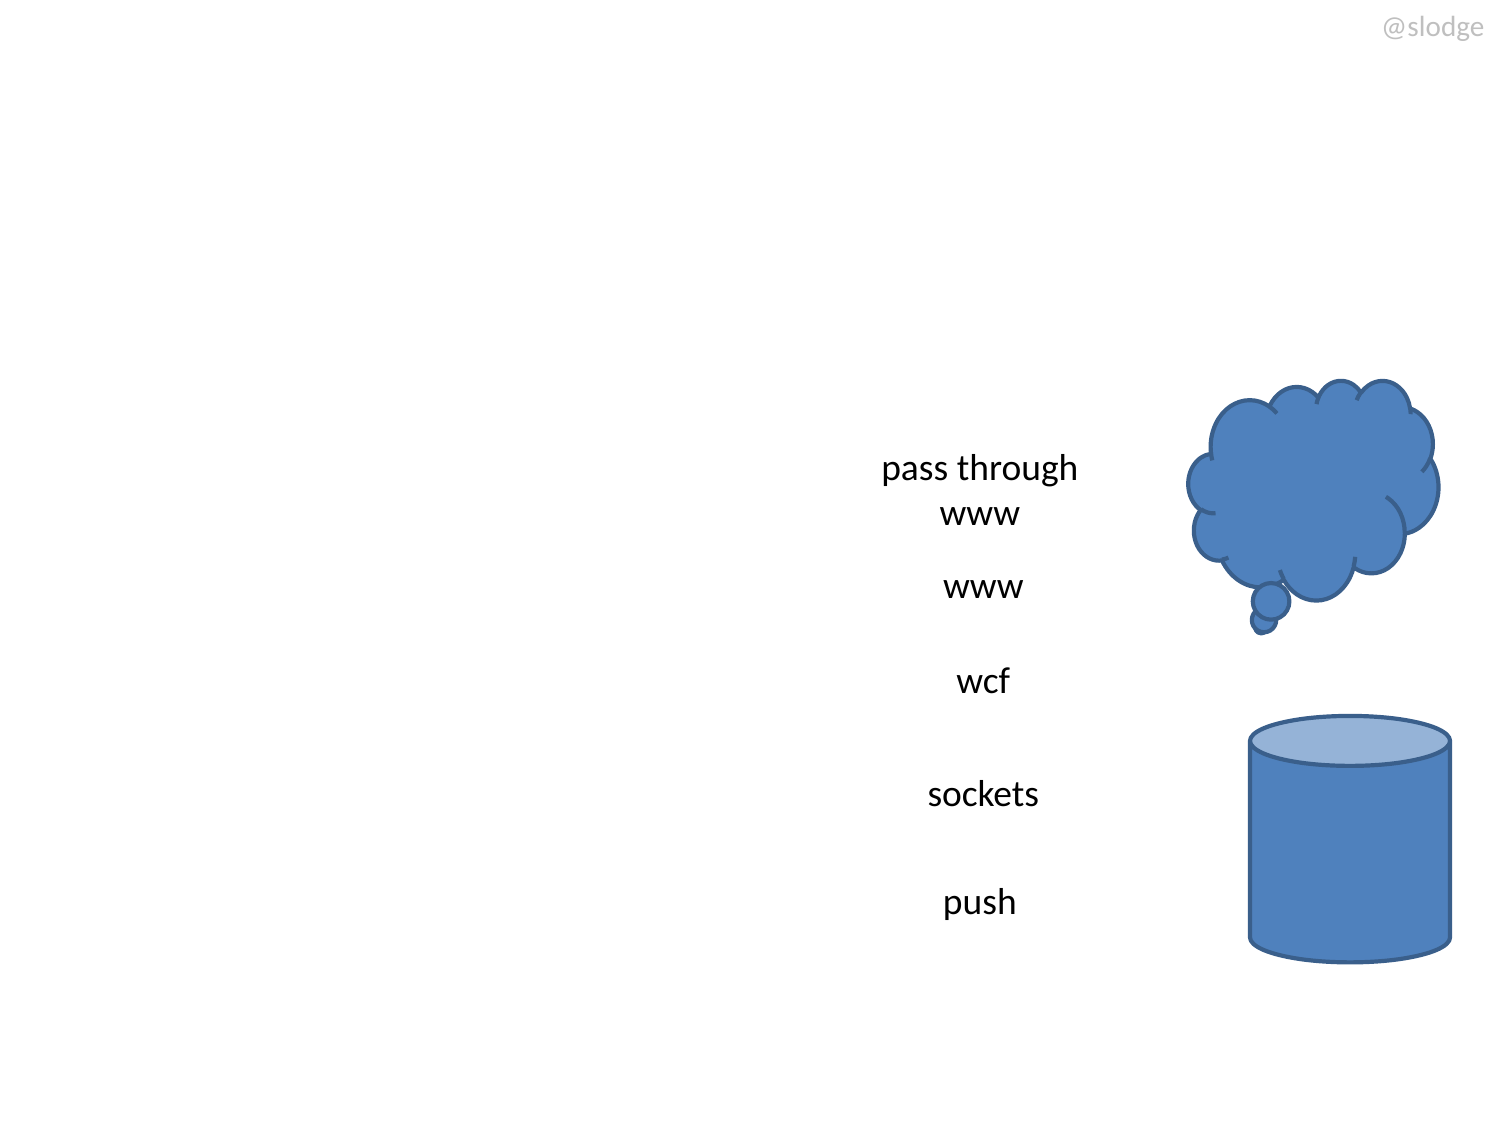

#

pass through
www
www
wcf

sockets
push